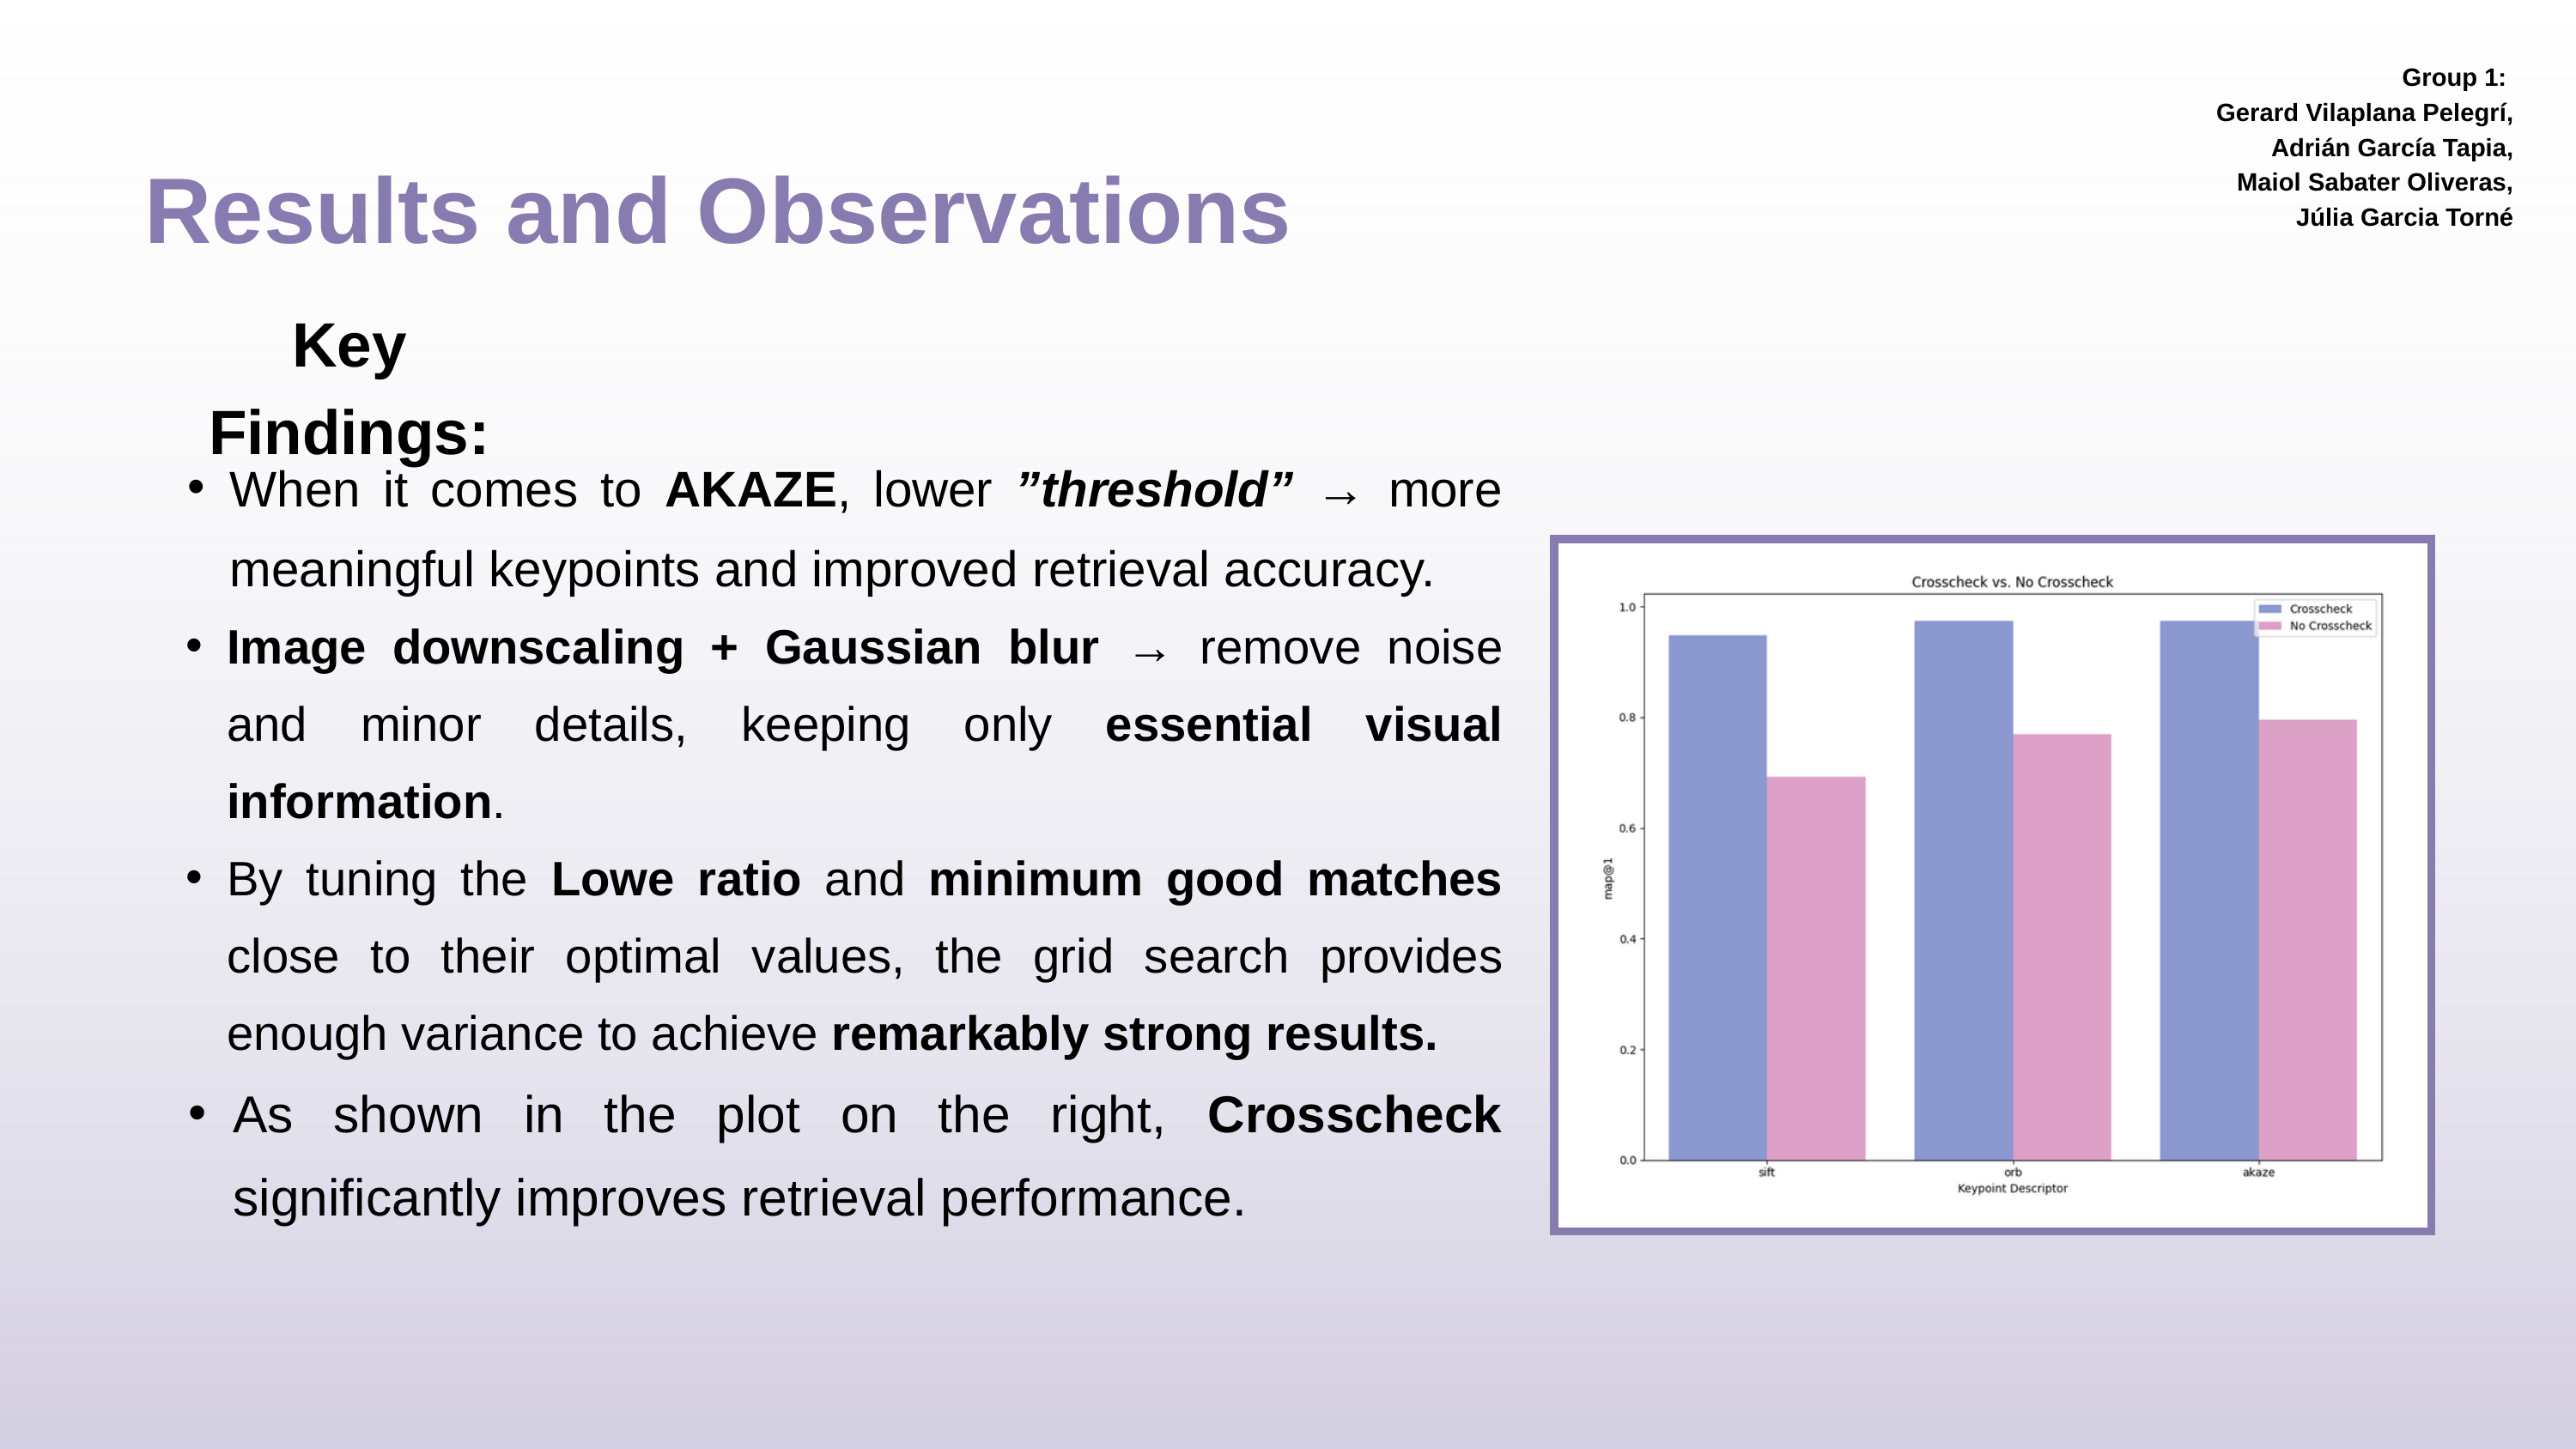

Group 1:
Gerard Vilaplana Pelegrí,
Adrián García Tapia,
Maiol Sabater Oliveras,
Júlia Garcia Torné
Results and Observations
Key Findings:
When it comes to AKAZE, lower ”threshold” → more meaningful keypoints and improved retrieval accuracy.
Image downscaling + Gaussian blur → remove noise and minor details, keeping only essential visual information.
By tuning the Lowe ratio and minimum good matches close to their optimal values, the grid search provides enough variance to achieve remarkably strong results.
As shown in the plot on the right, Crosscheck significantly improves retrieval performance.